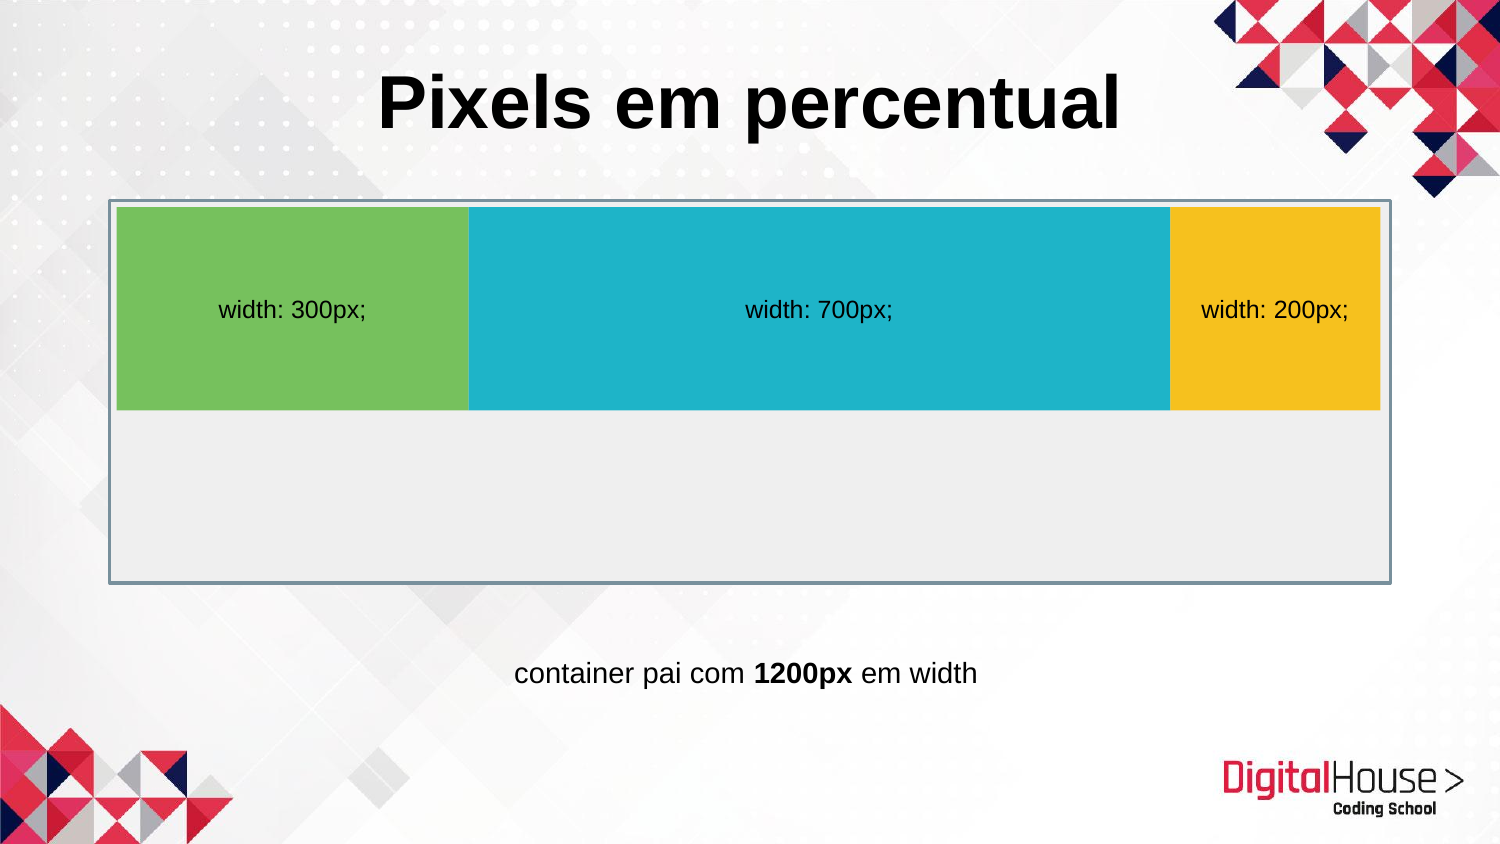

Pixels em percentual

width: 300px;
width: 700px;
width: 200px;
container pai com 1200px em width